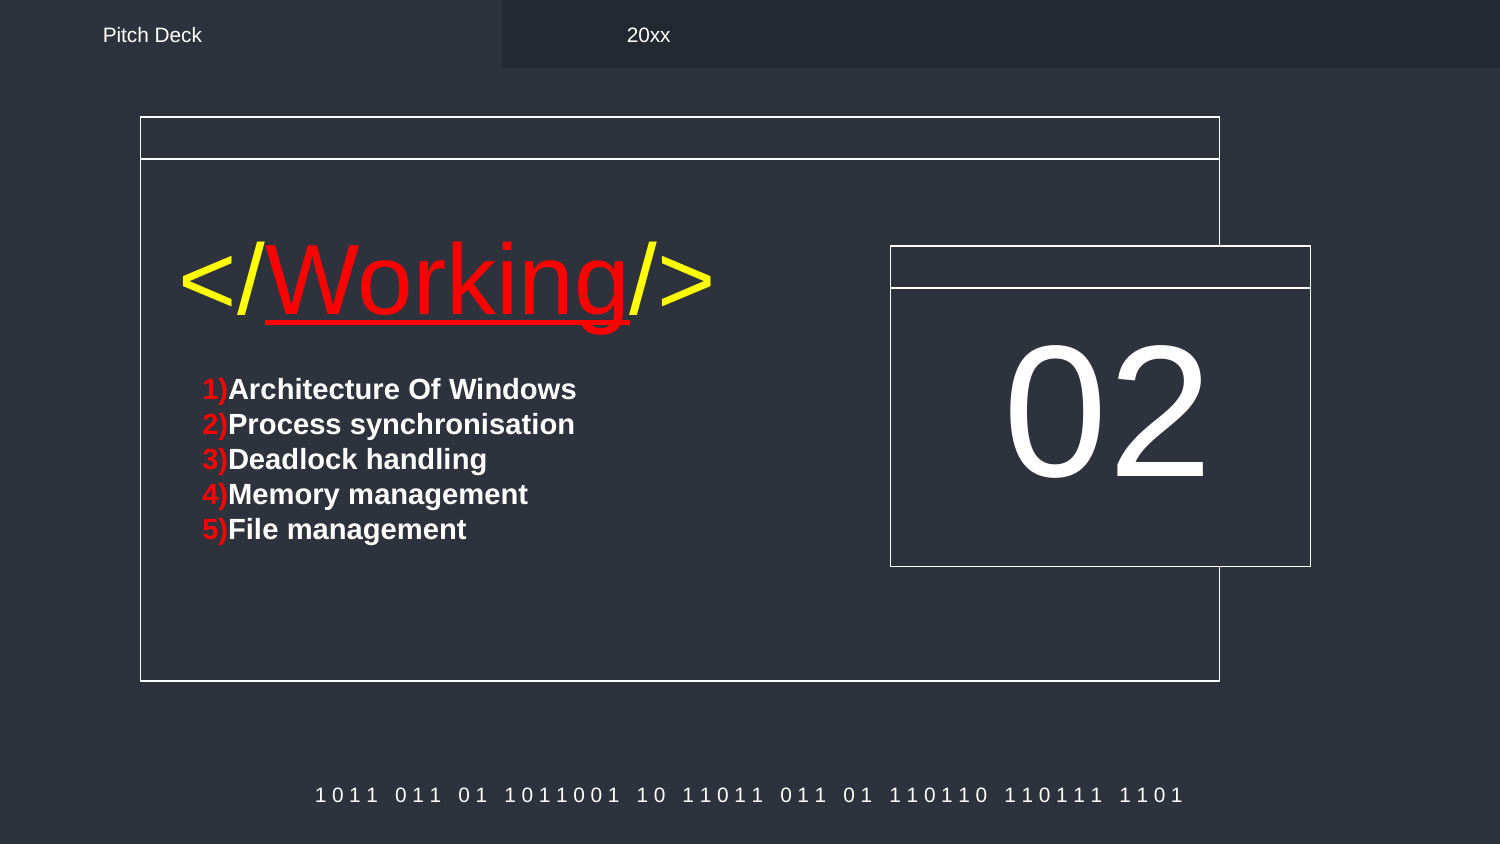

Pitch Deck
20xx

# </Working/>

02
1)Architecture Of Windows
2)Process synchronisation
3)Deadlock handling
4)Memory management
5)File management